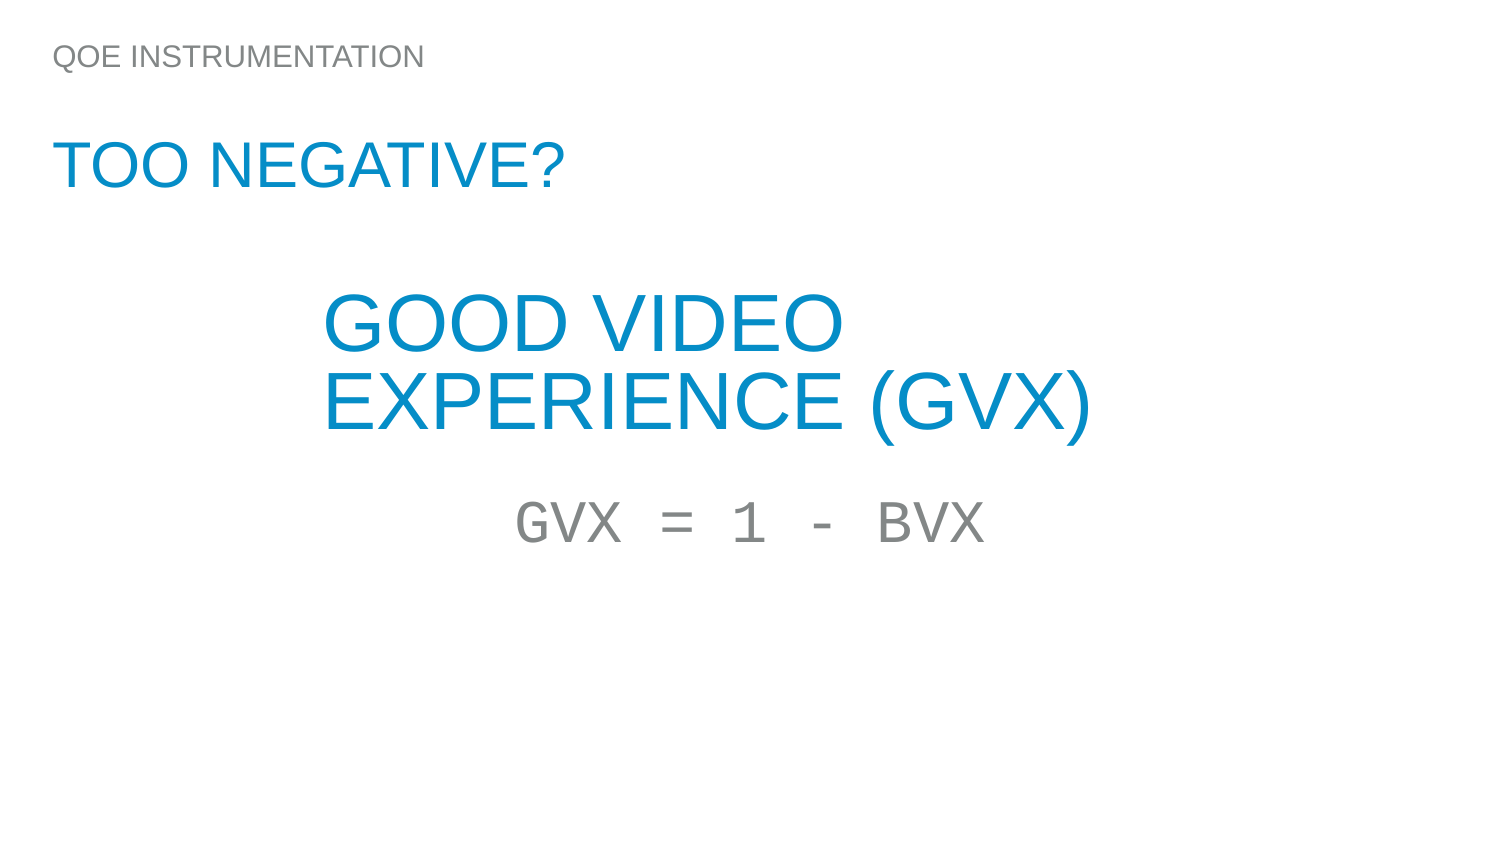

QOE INSTRUMENTATION
# TOO NEGATIVE?
GOOD VIDEO EXPERIENCE (GVX)
GVX = 1 - BVX